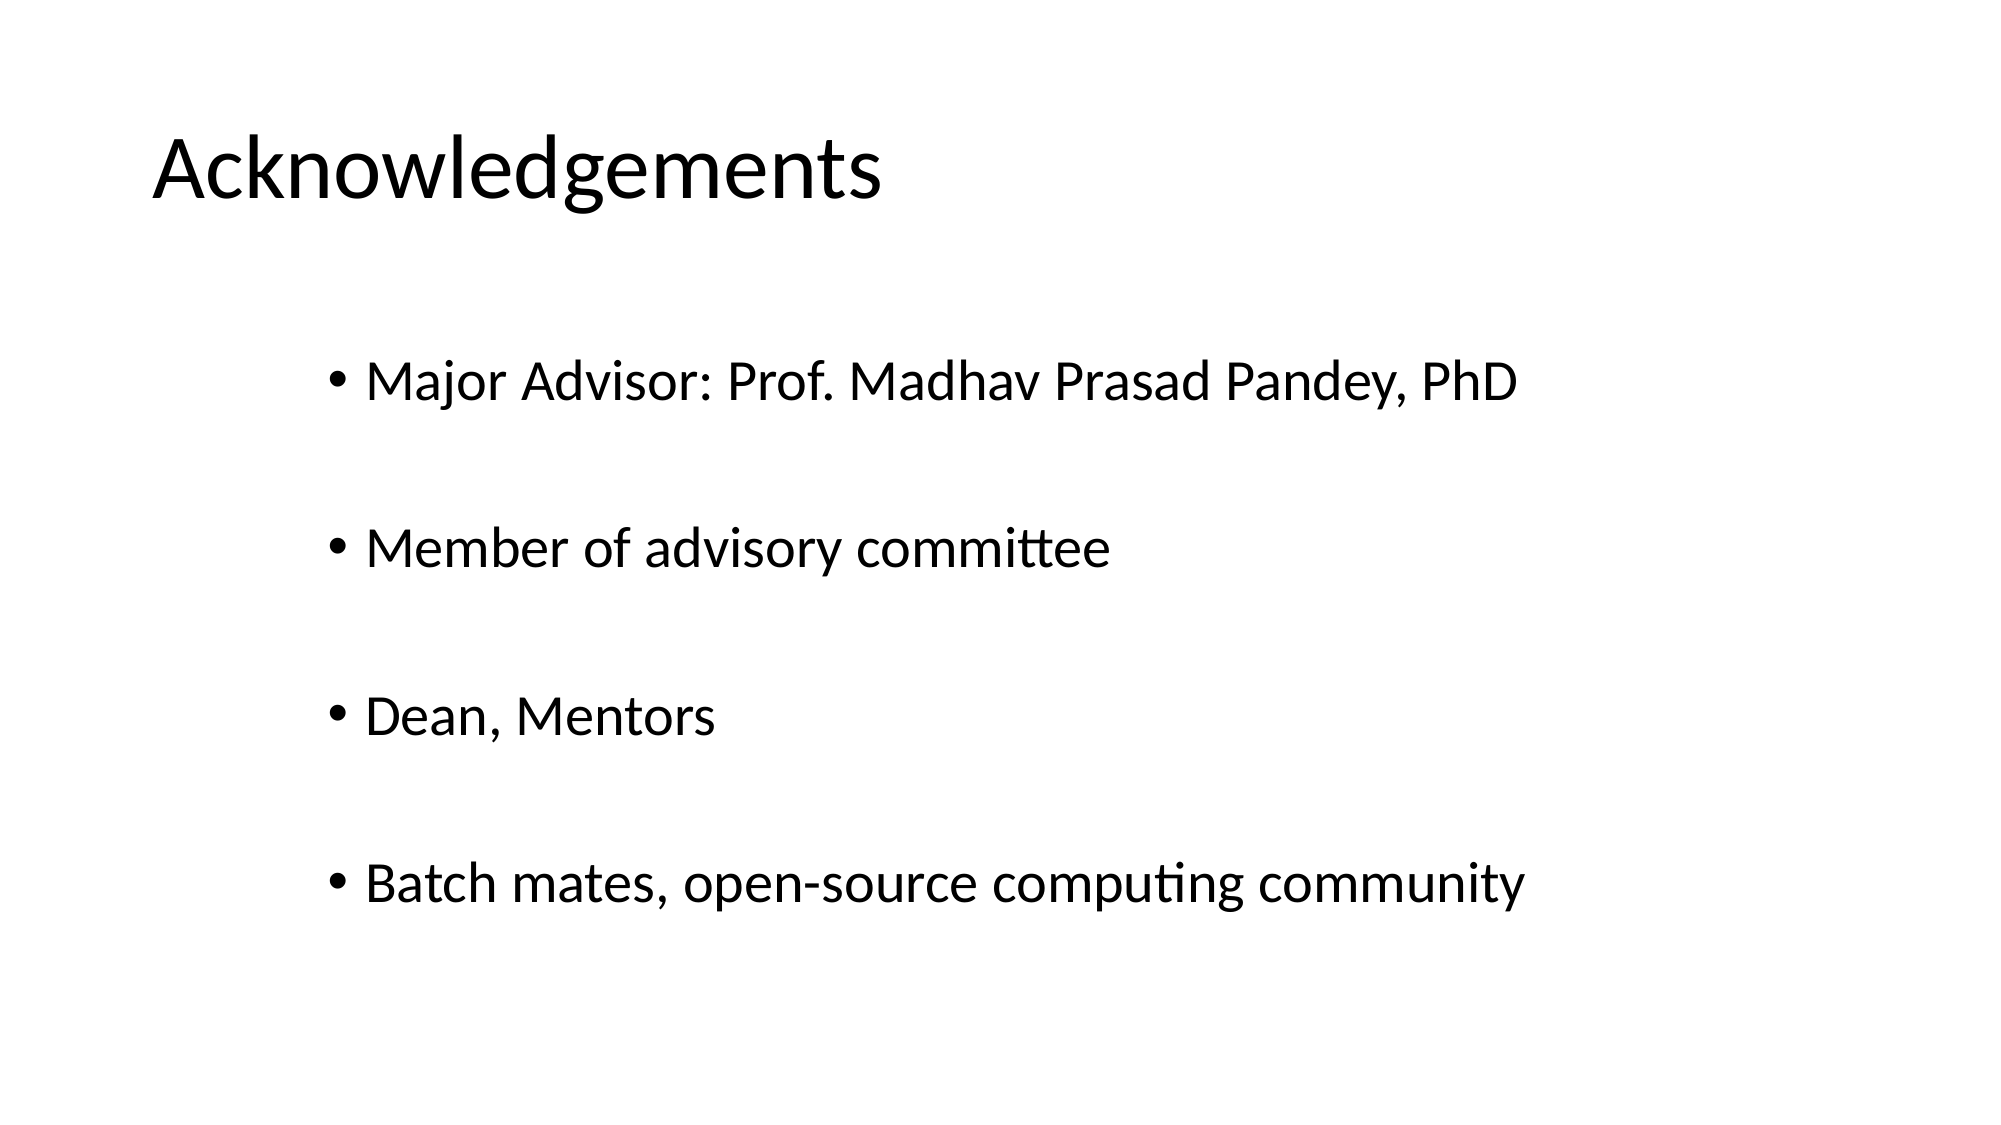

# Acknowledgements
Major Advisor: Prof. Madhav Prasad Pandey, PhD

Member of advisory committee

Dean, Mentors

Batch mates, open-source computing community